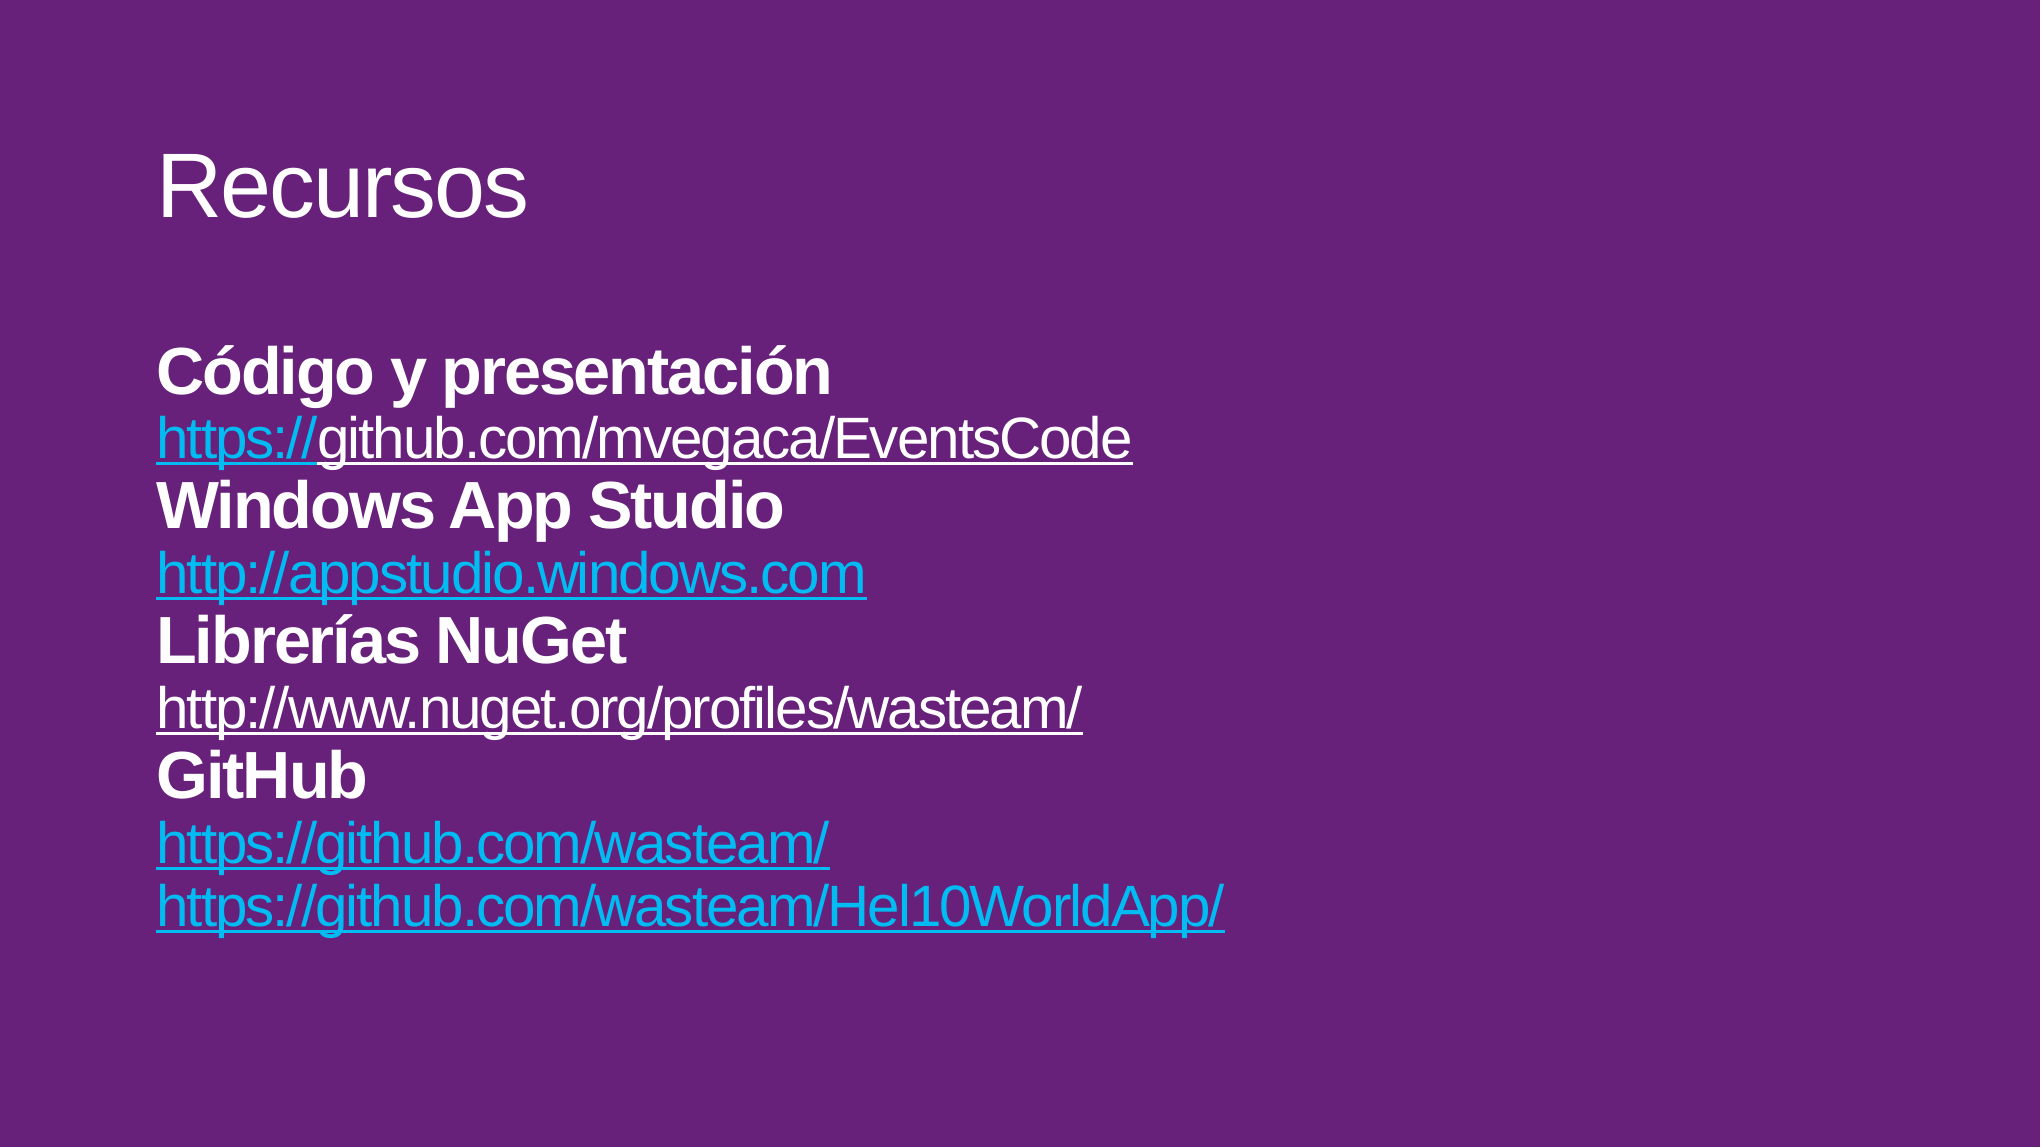

# Recursos Código y presentación https://github.com/mvegaca/EventsCode Windows App Studio http://appstudio.windows.com Librerías NuGet http://www.nuget.org/profiles/wasteam/ GitHub https://github.com/wasteam/ https://github.com/wasteam/Hel10WorldApp/